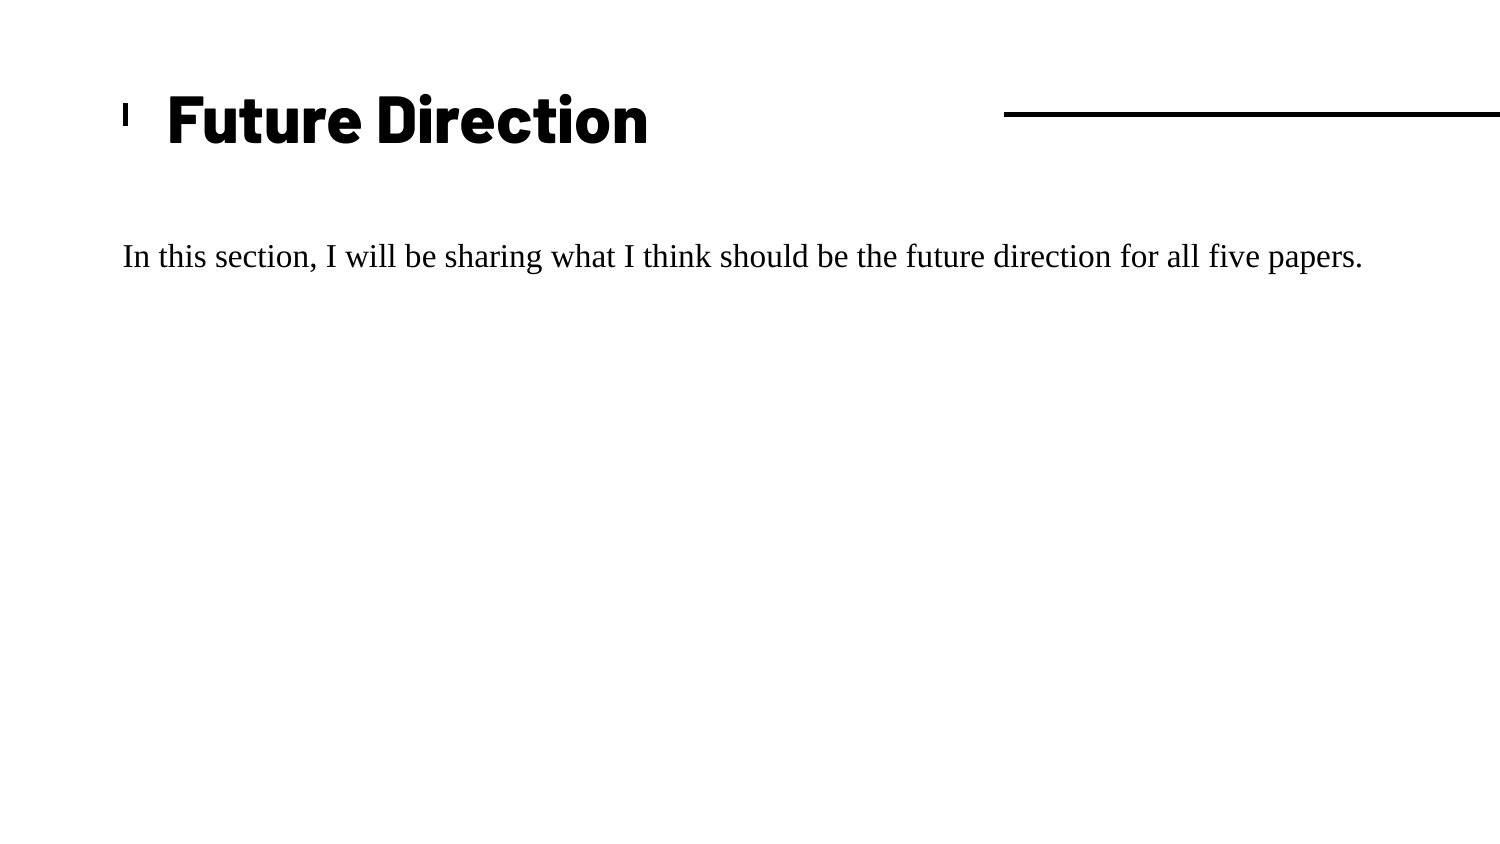

# Future Direction
In this section, I will be sharing what I think should be the future direction for all five papers.